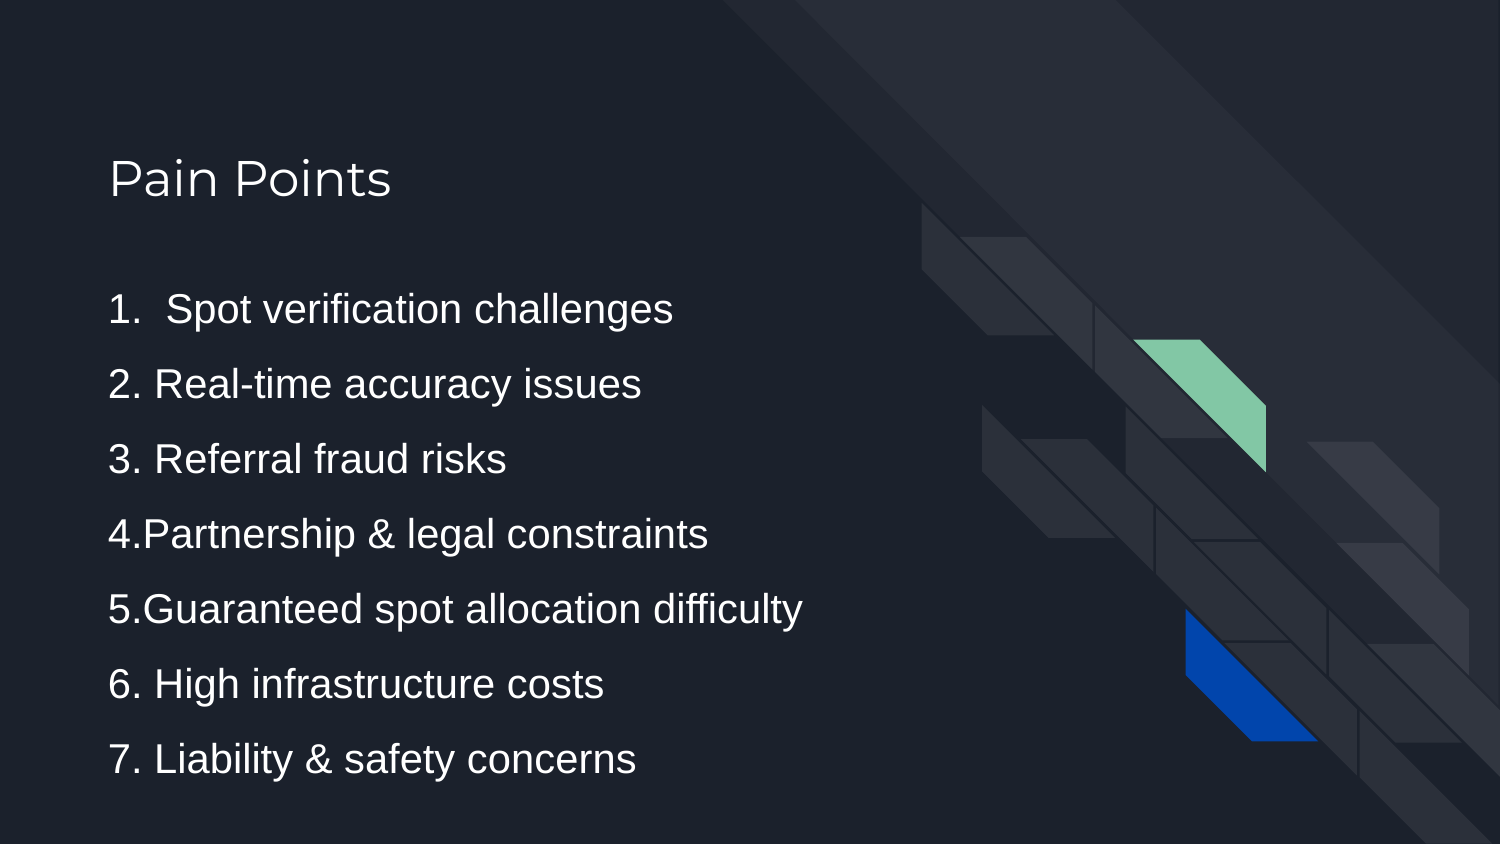

# Pain Points
1.  Spot verification challenges
2. Real-time accuracy issues
3. Referral fraud risks
4.Partnership & legal constraints
5.Guaranteed spot allocation difficulty
6. High infrastructure costs
7. Liability & safety concerns